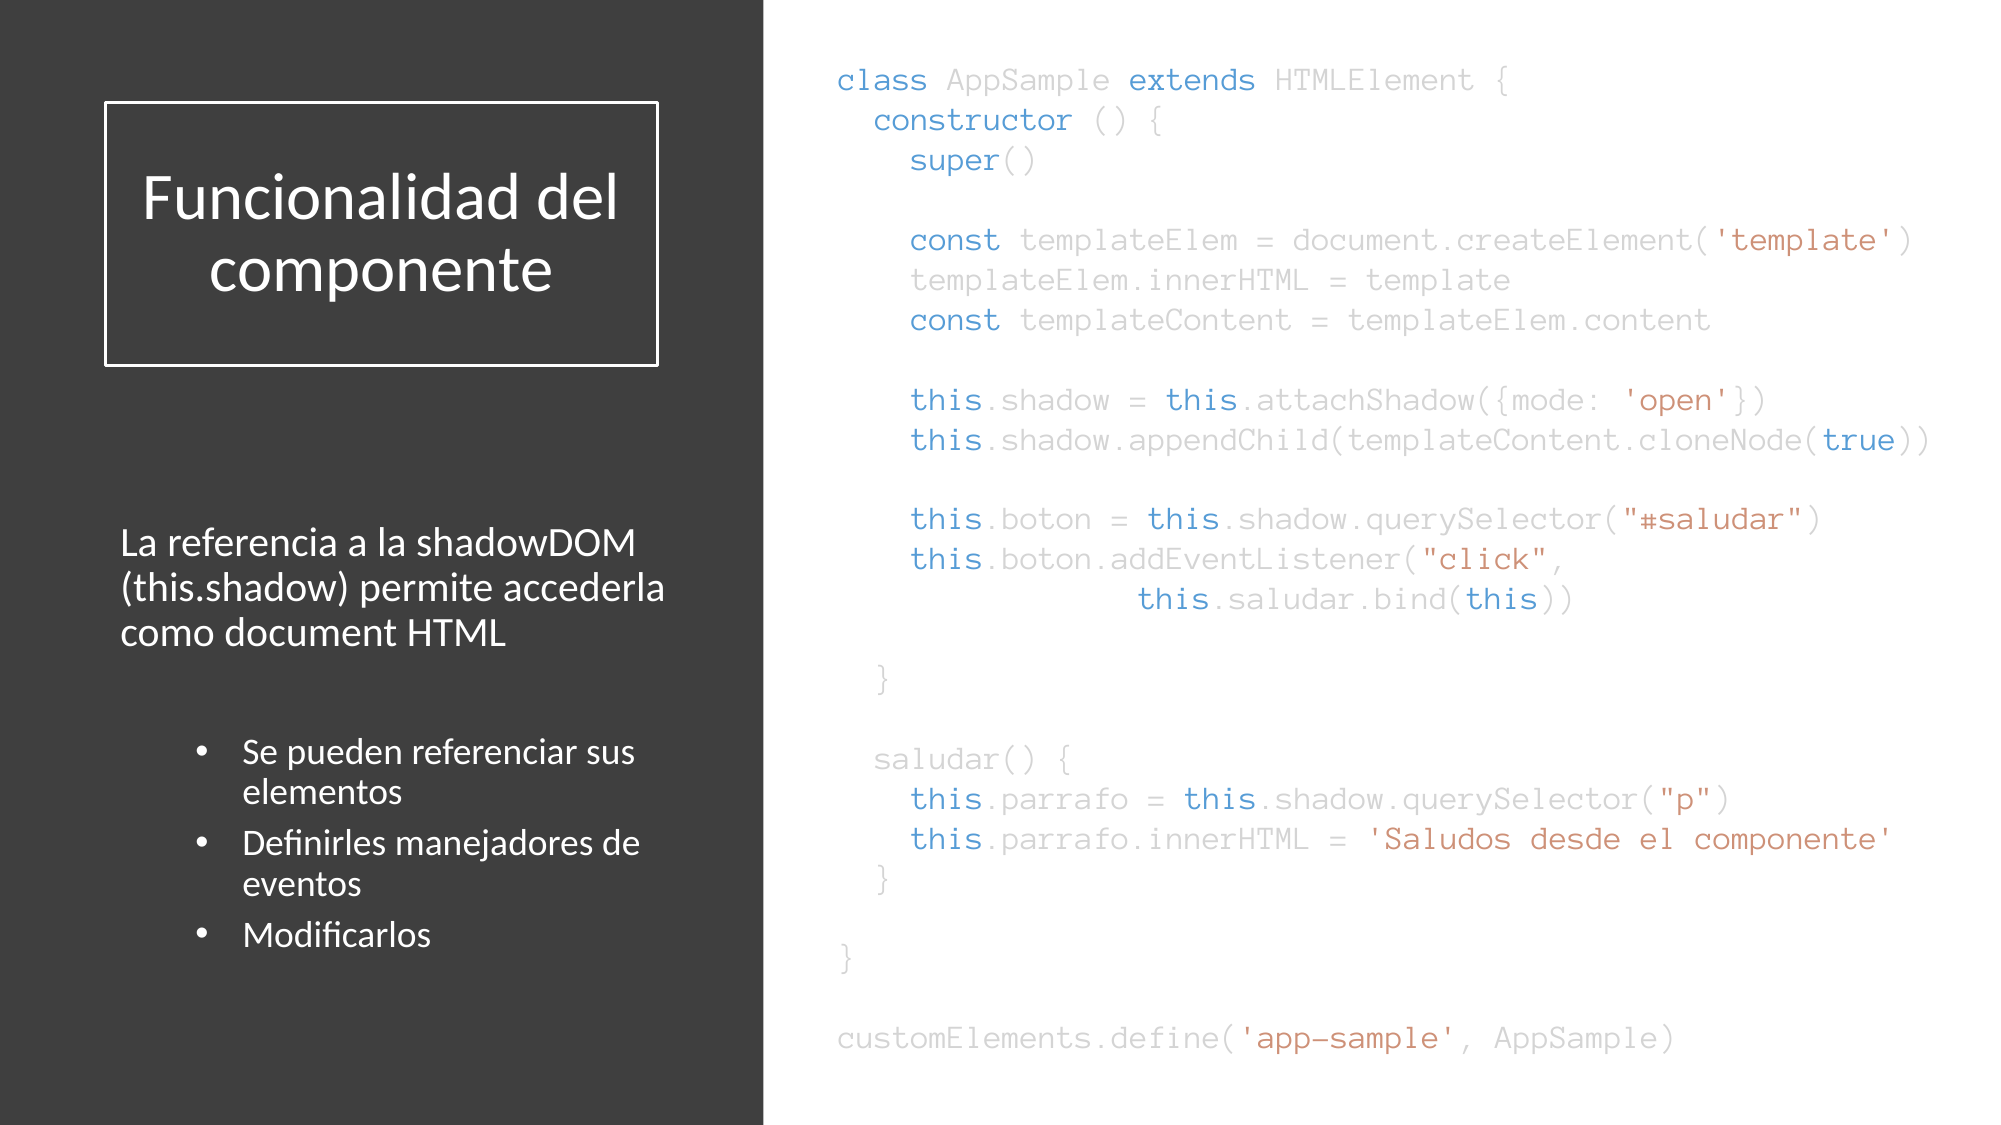

class AppSample extends HTMLElement {
  constructor () {
    super()

    const templateElem = document.createElement('template')
    templateElem.innerHTML = template
    const templateContent = templateElem.content
    this.shadow = this.attachShadow({mode: 'open'})
    this.shadow.appendChild(templateContent.cloneNode(true))
    this.boton = this.shadow.querySelector("#saludar")
    this.boton.addEventListener("click",
		this.saludar.bind(this))

  }
  saludar() {
    this.parrafo = this.shadow.querySelector("p")
    this.parrafo.innerHTML = 'Saludos desde el componente'
  }
}
customElements.define('app-sample', AppSample)
# Funcionalidad del componente
La referencia a la shadowDOM (this.shadow) permite accederla como document HTML

Se pueden referenciar sus elementos
Definirles manejadores de eventos
Modificarlos